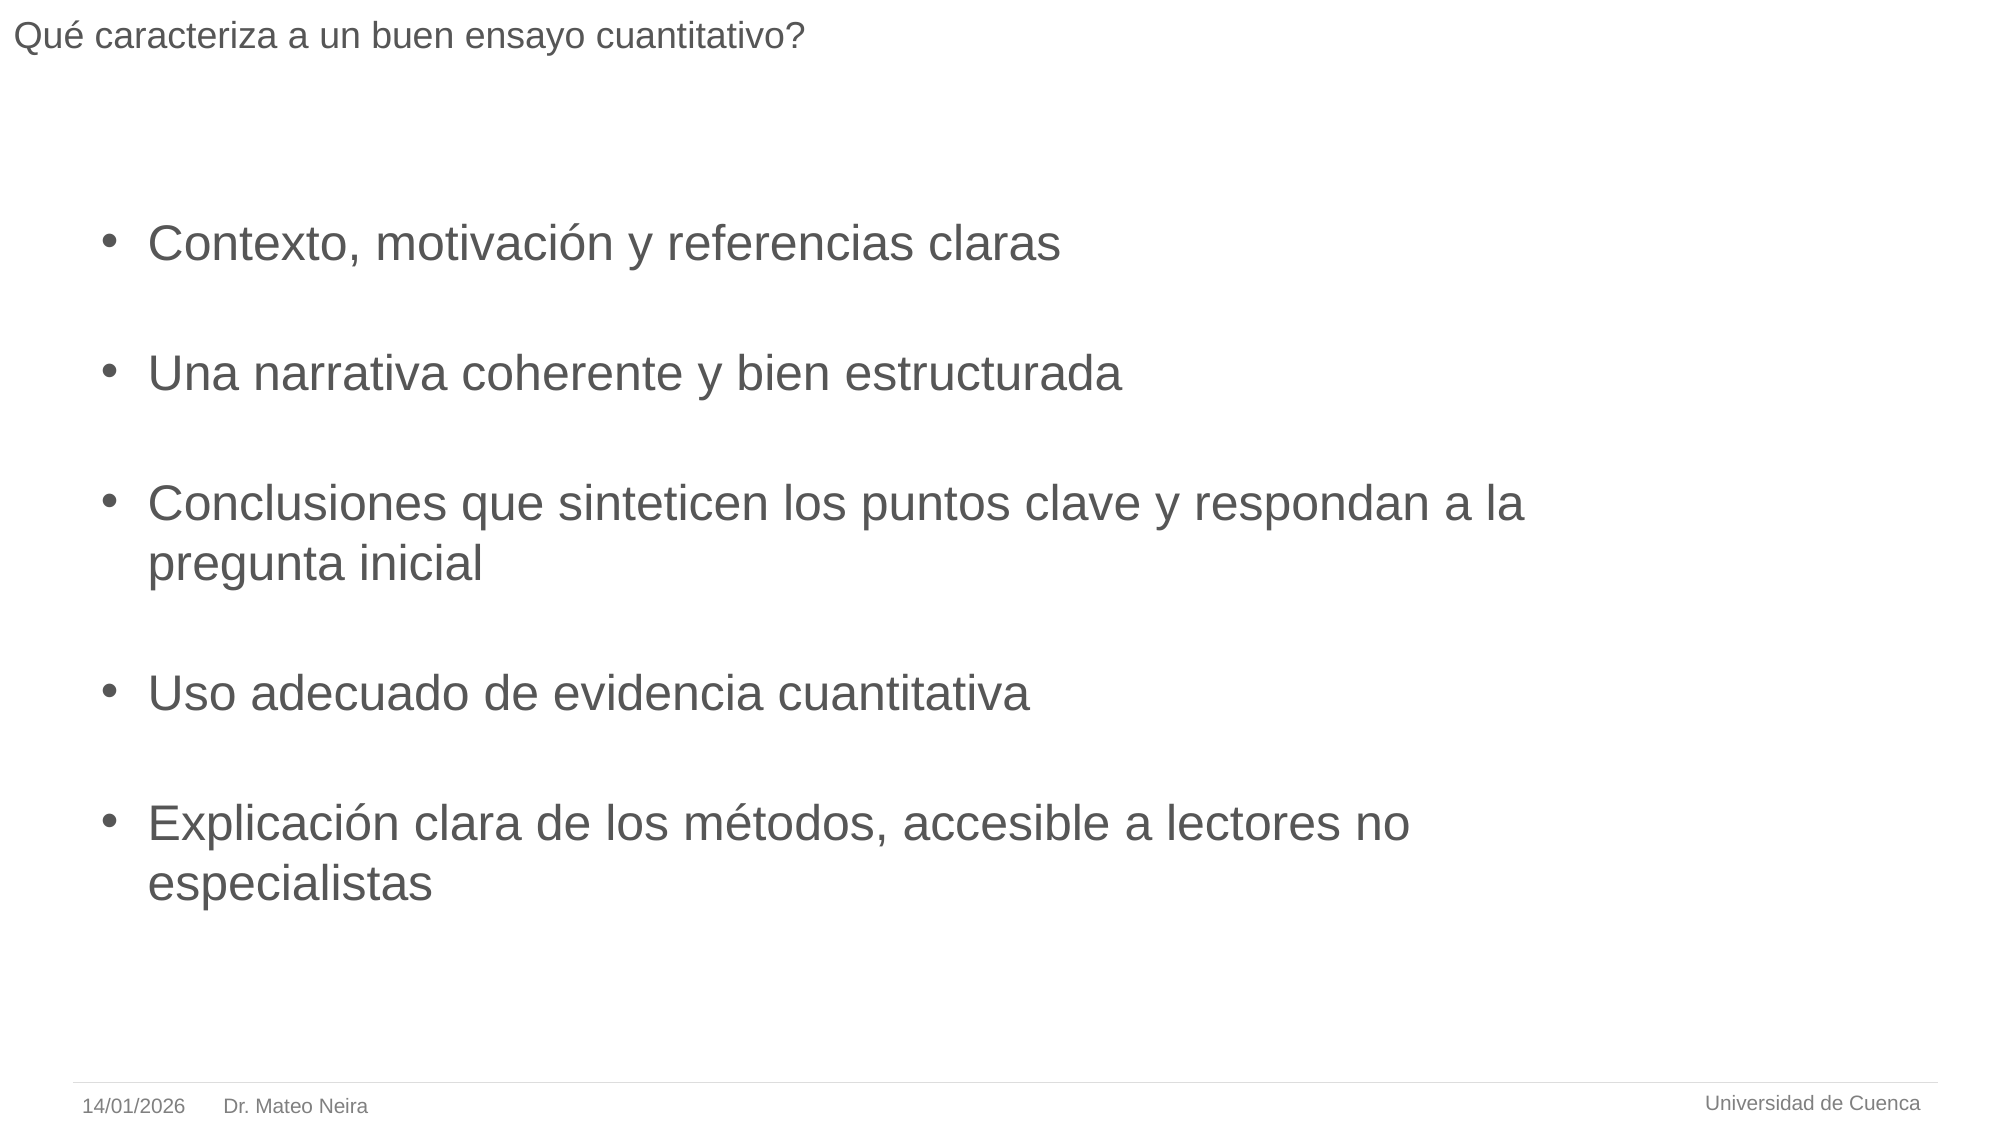

# Qué caracteriza a un buen ensayo cuantitativo?
Contexto, motivación y referencias claras

Una narrativa coherente y bien estructurada

Conclusiones que sinteticen los puntos clave y respondan a la pregunta inicial

Uso adecuado de evidencia cuantitativa

Explicación clara de los métodos, accesible a lectores no especialistas